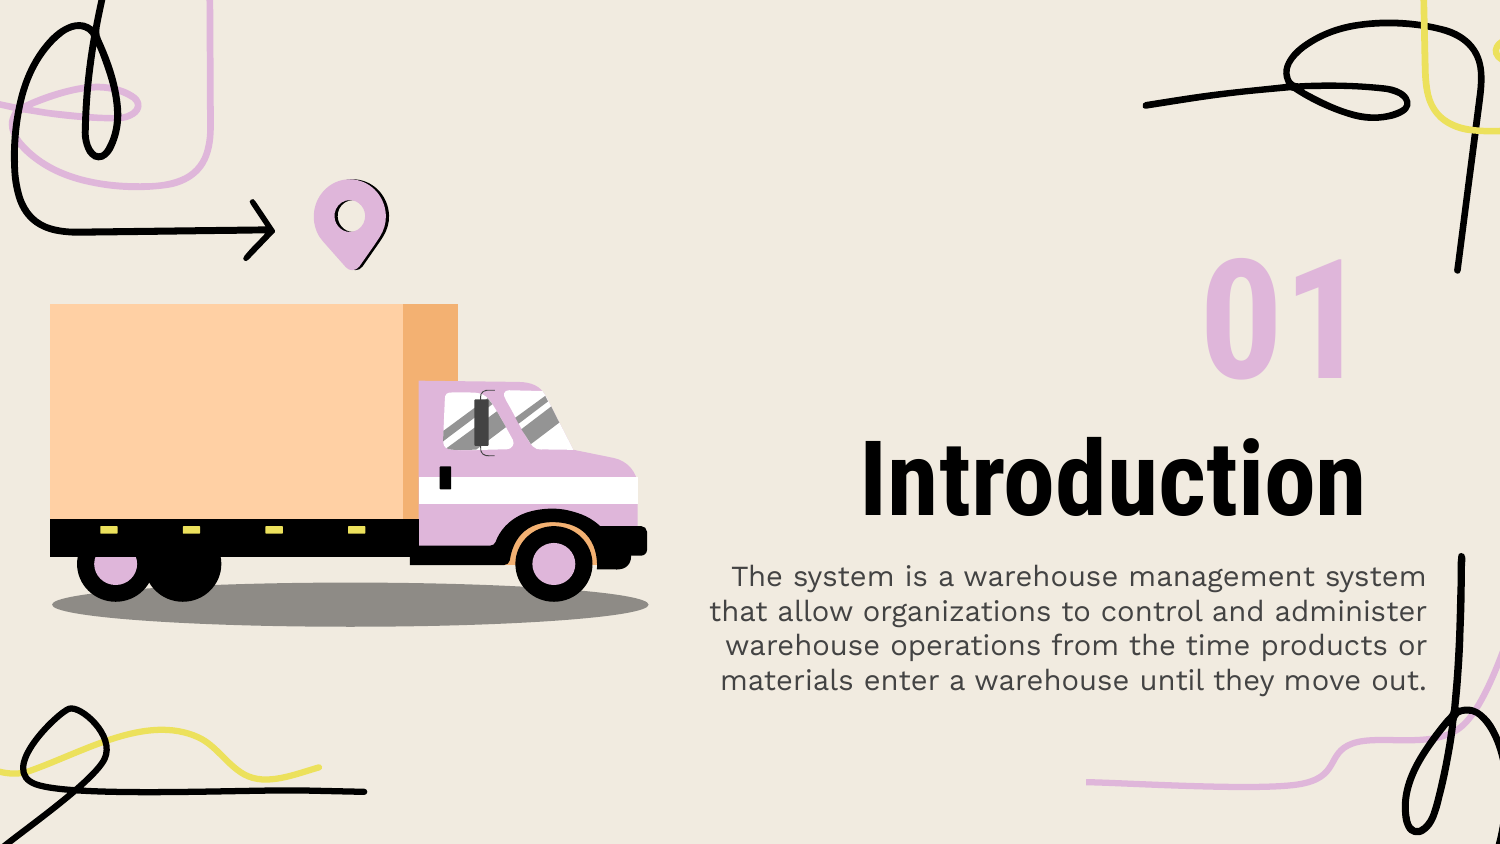

01

# Introduction
The system is a warehouse management system that allow organizations to control and administer
warehouse operations from the time products or materials enter a warehouse until they move out.